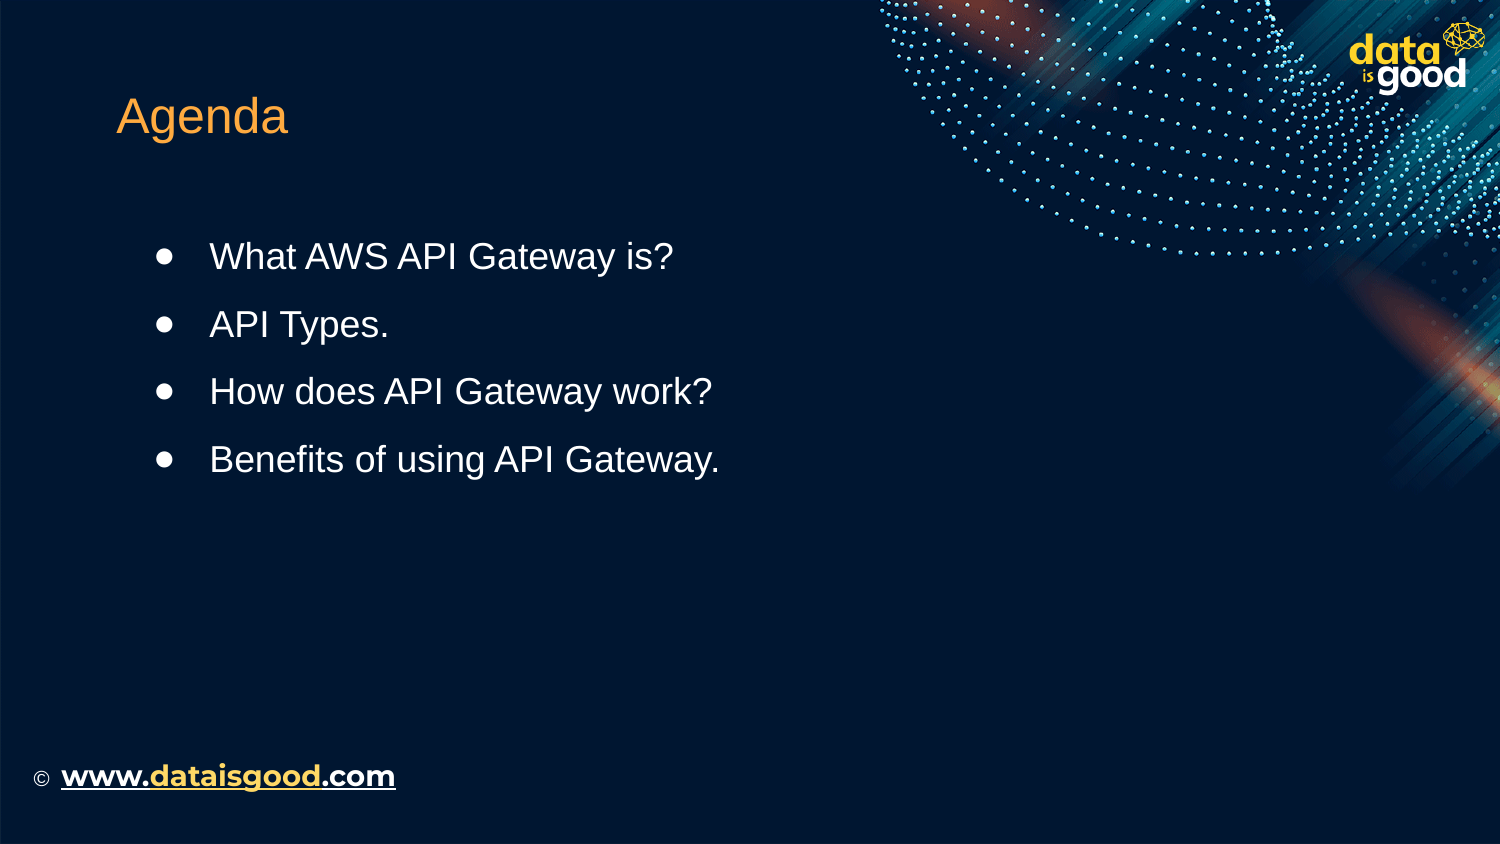

# Agenda
What AWS API Gateway is?
API Types.
How does API Gateway work?
Benefits of using API Gateway.